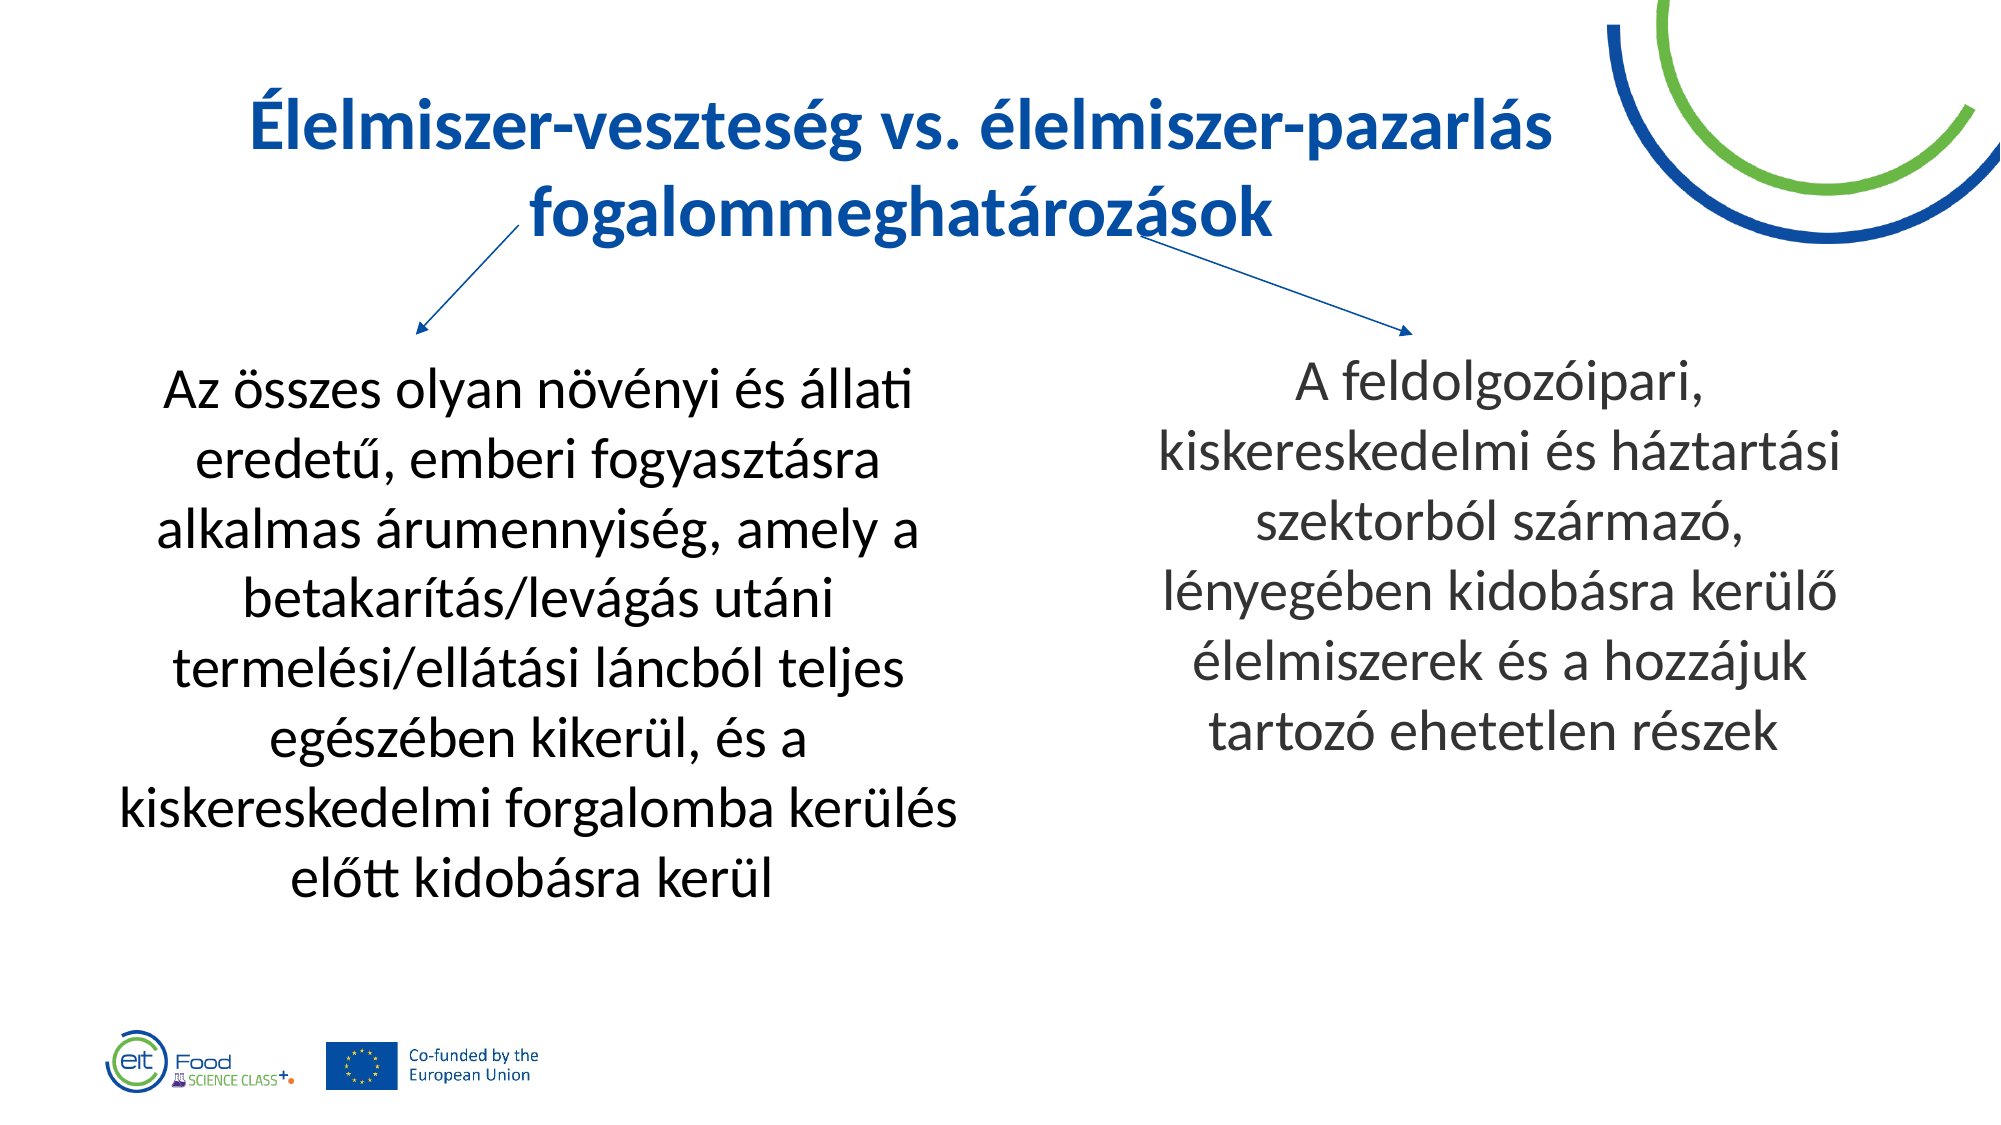

Élelmiszer-veszteség vs. élelmiszer-pazarlás fogalommeghatározások
Az összes olyan növényi és állati eredetű, emberi fogyasztásra alkalmas árumennyiség, amely a betakarítás/levágás utáni termelési/ellátási láncból teljes egészében kikerül, és a kiskereskedelmi forgalomba kerülés előtt kidobásra kerül
A feldolgozóipari, kiskereskedelmi és háztartási szektorból származó, lényegében kidobásra kerülő élelmiszerek és a hozzájuk tartozó ehetetlen részek